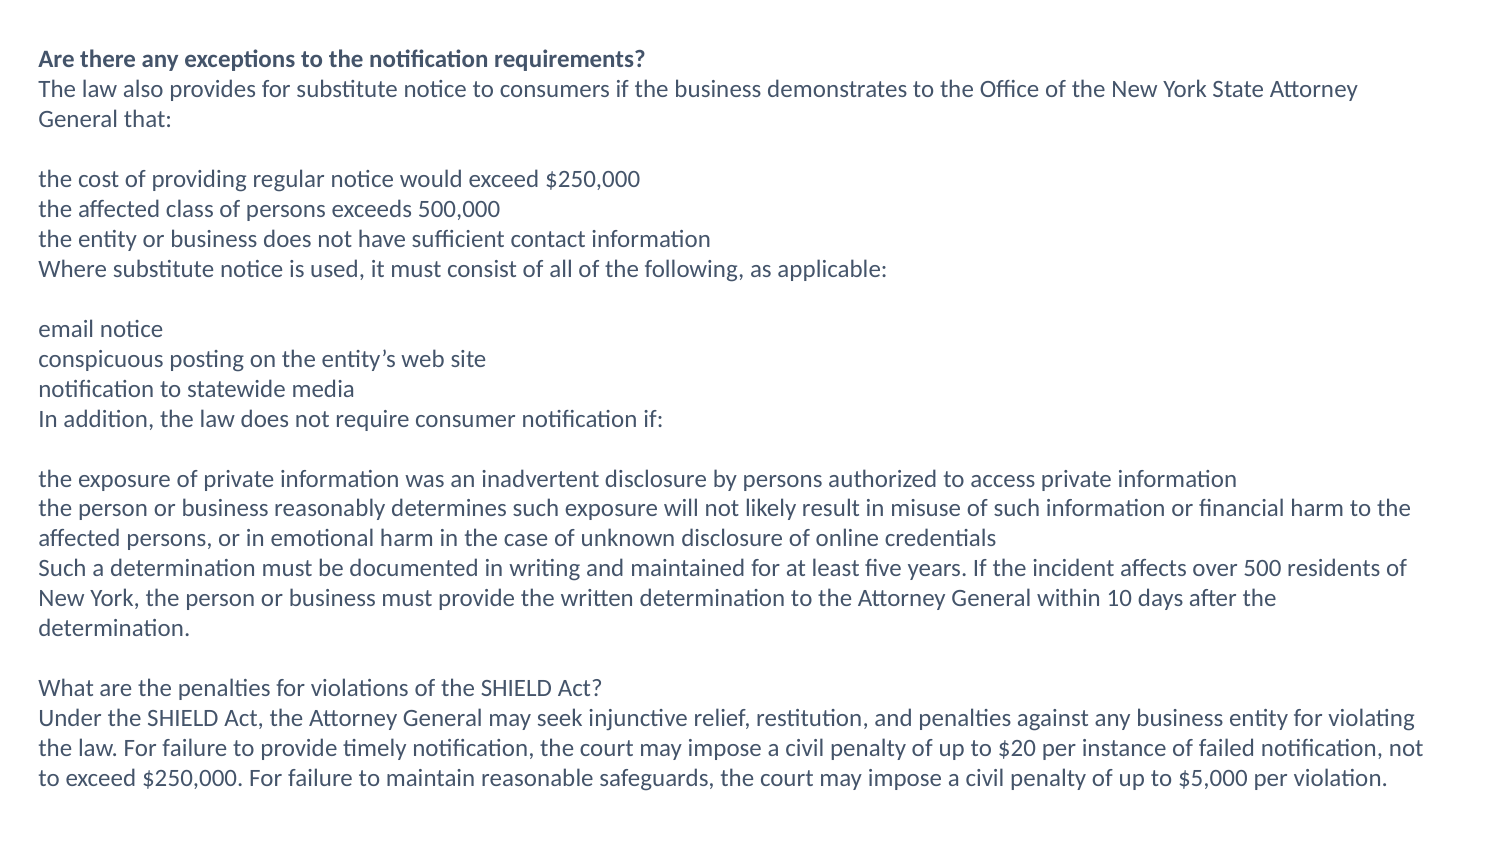

Are there any exceptions to the notification requirements?
The law also provides for substitute notice to consumers if the business demonstrates to the Office of the New York State Attorney General that:

the cost of providing regular notice would exceed $250,000
the affected class of persons exceeds 500,000
the entity or business does not have sufficient contact information
Where substitute notice is used, it must consist of all of the following, as applicable:

email notice
conspicuous posting on the entity’s web site
notification to statewide media
In addition, the law does not require consumer notification if:

the exposure of private information was an inadvertent disclosure by persons authorized to access private information
the person or business reasonably determines such exposure will not likely result in misuse of such information or financial harm to the affected persons, or in emotional harm in the case of unknown disclosure of online credentials
Such a determination must be documented in writing and maintained for at least five years. If the incident affects over 500 residents of New York, the person or business must provide the written determination to the Attorney General within 10 days after the determination.

What are the penalties for violations of the SHIELD Act?
Under the SHIELD Act, the Attorney General may seek injunctive relief, restitution, and penalties against any business entity for violating the law. For failure to provide timely notification, the court may impose a civil penalty of up to $20 per instance of failed notification, not to exceed $250,000. For failure to maintain reasonable safeguards, the court may impose a civil penalty of up to $5,000 per violation.